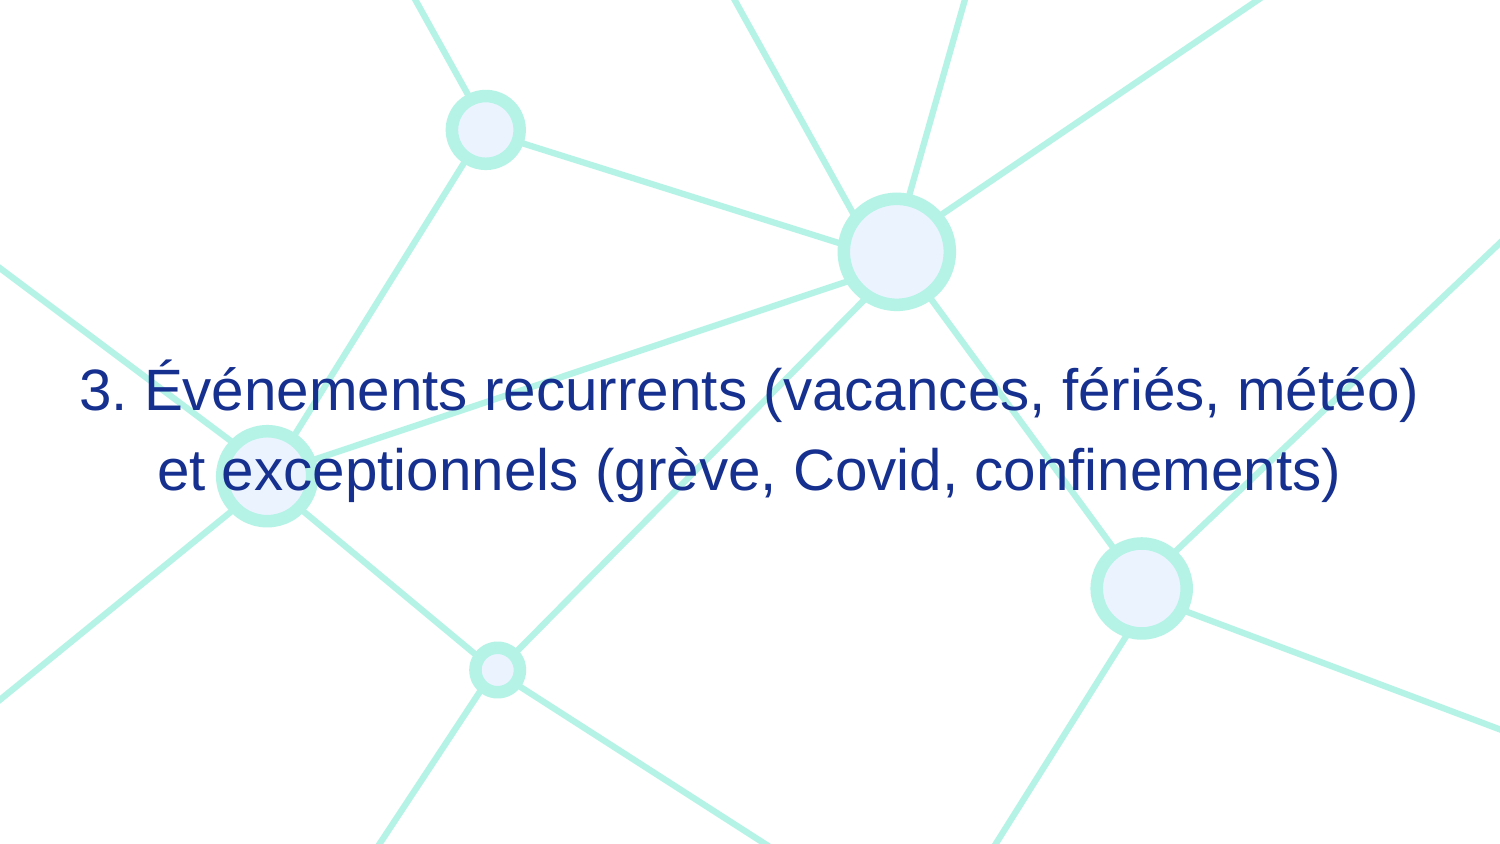

3. Événements recurrents (vacances, fériés, météo)
et exceptionnels (grève, Covid, confinements)